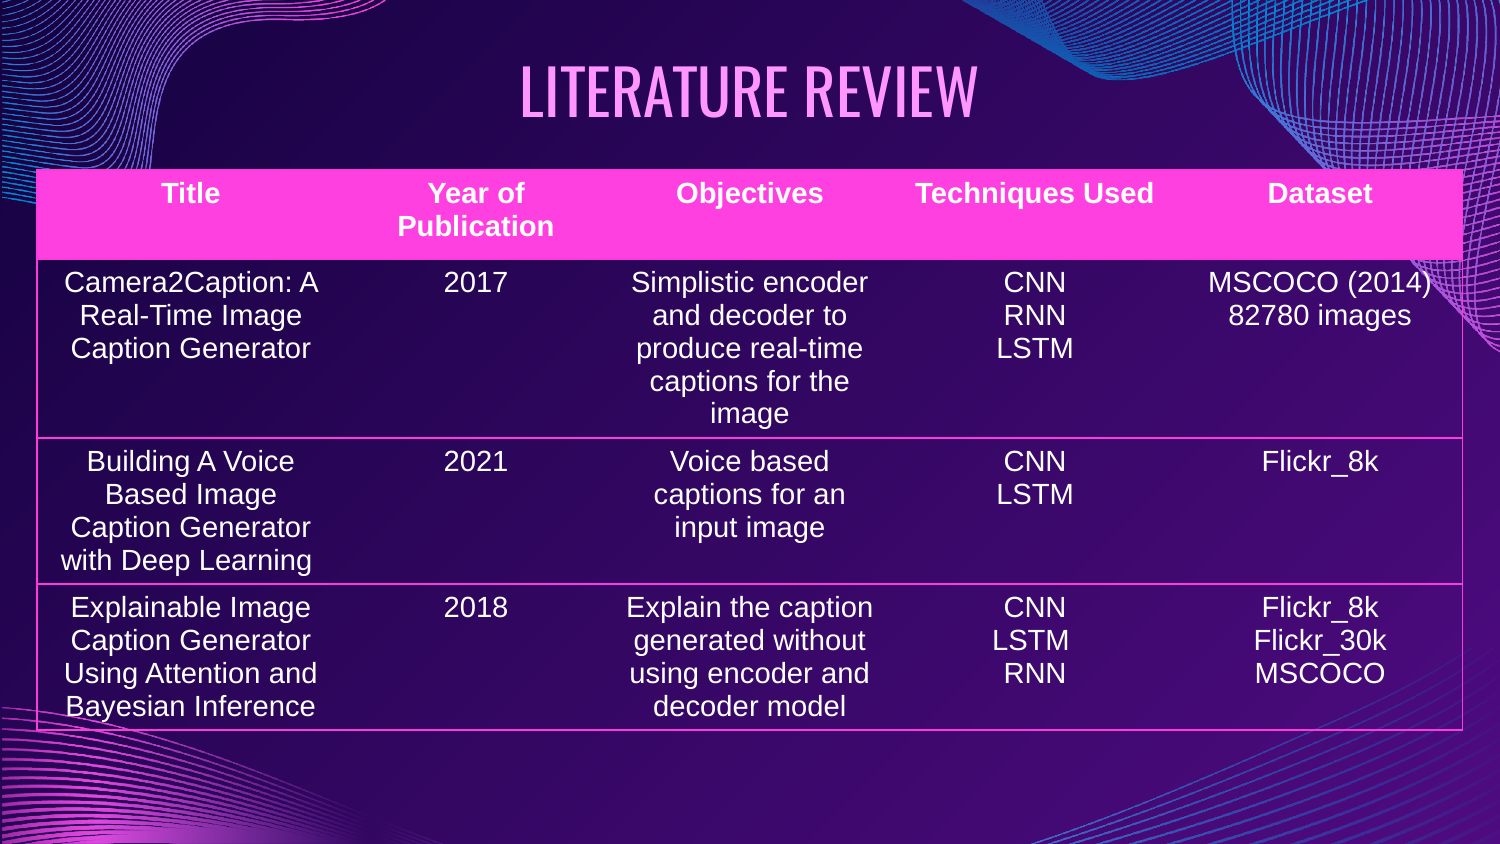

LITERATURE REVIEW
| Title | Year of Publication | Objectives | Techniques Used | Dataset |
| --- | --- | --- | --- | --- |
| Camera2Caption: A Real-Time Image Caption Generator | 2017 | Simplistic encoder and decoder to produce real-time captions for the image | CNN RNN LSTM | MSCOCO (2014) 82780 images |
| Building A Voice Based Image Caption Generator with Deep Learning | 2021 | Voice based captions for an input image | CNN LSTM | Flickr\_8k |
| Explainable Image Caption Generator Using Attention and Bayesian Inference | 2018 | Explain the caption generated without using encoder and decoder model | CNN LSTM RNN | Flickr\_8k Flickr\_30k MSCOCO |